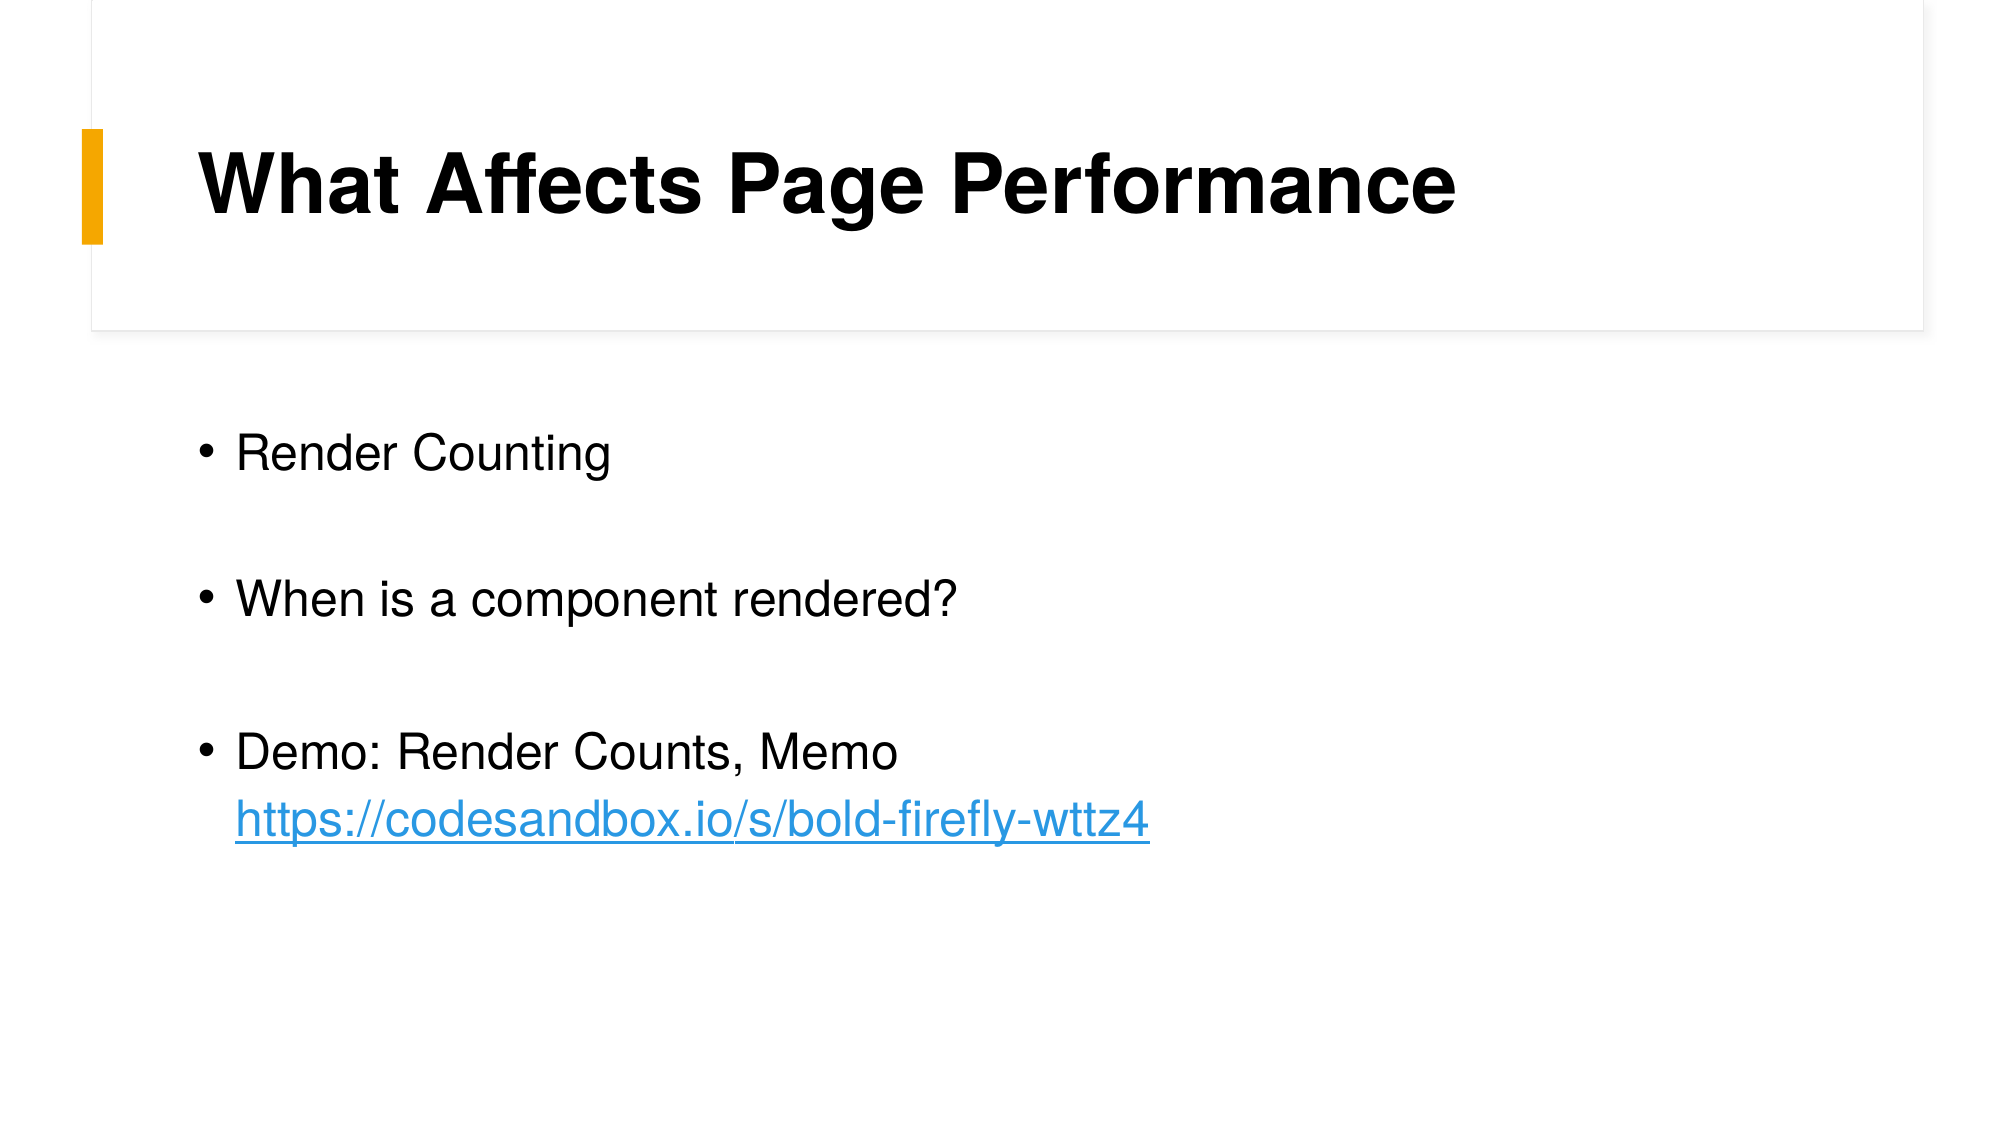

# What Affects Page Performance
Render Counting
When is a component rendered?
Demo: Render Counts, Memo
https://codesandbox.io/s/bold-firefly-wttz4